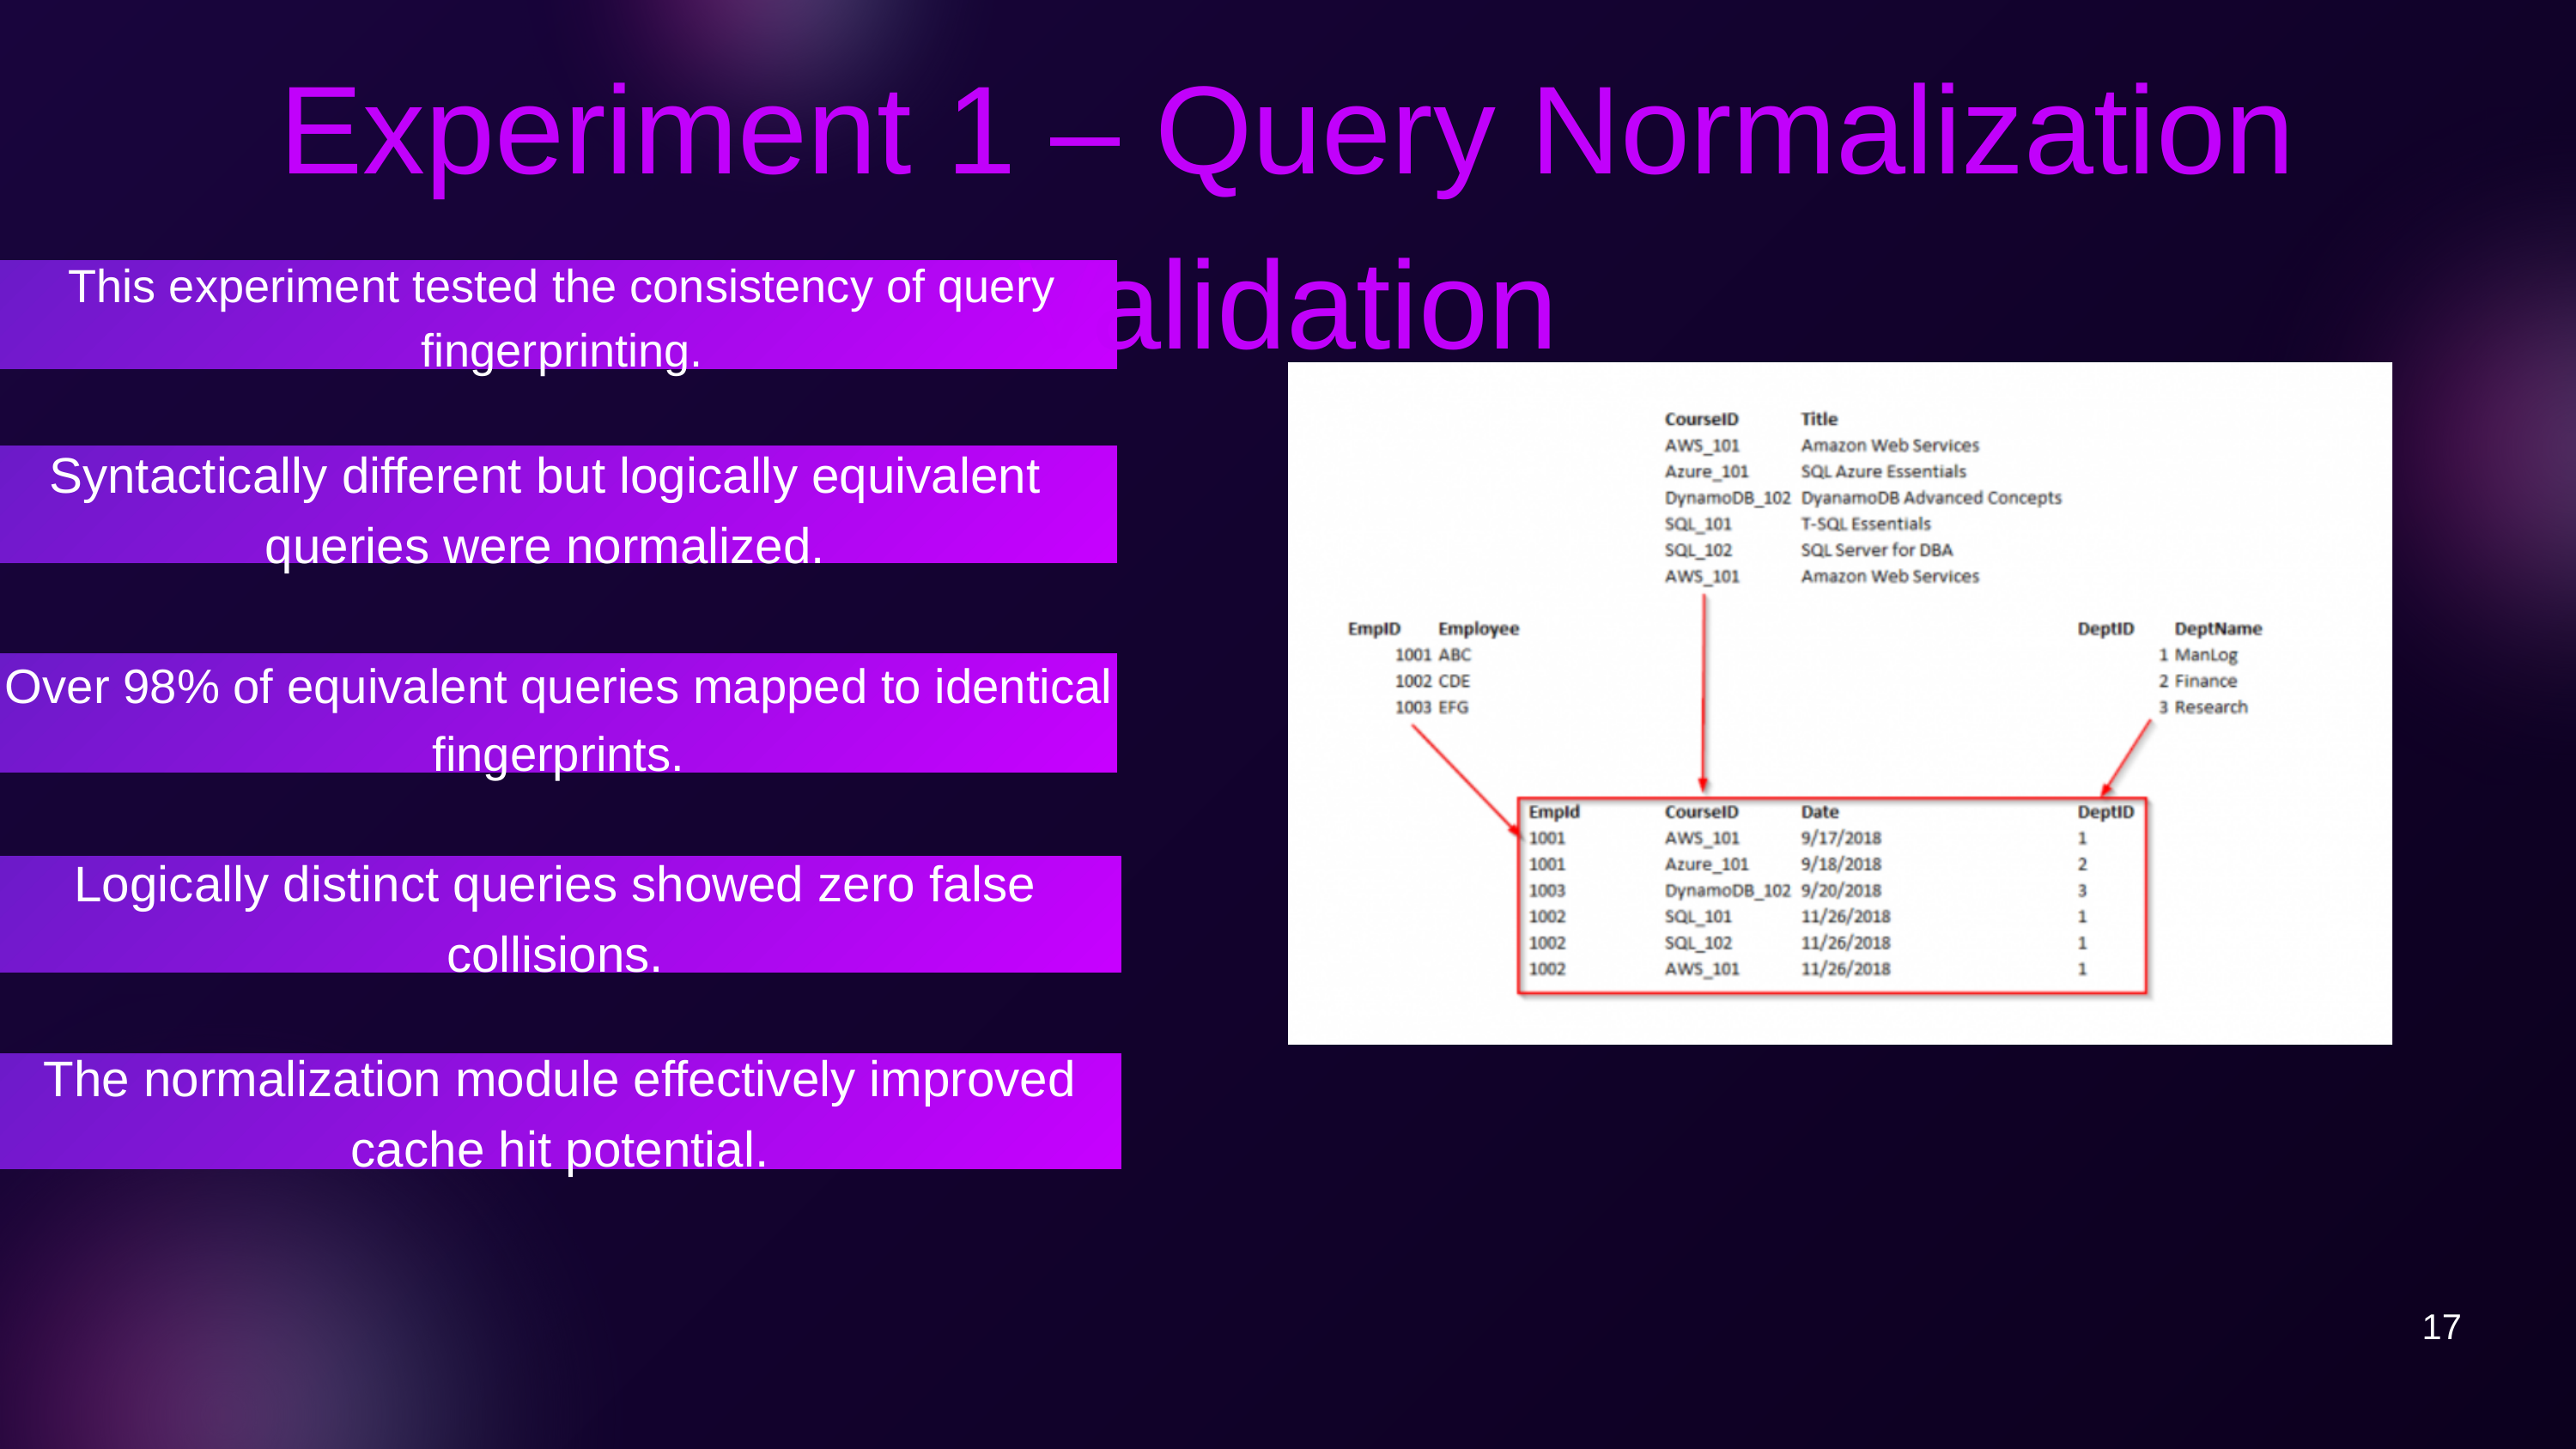

Experiment 1 – Query Normalization Validation

This experiment tested the consistency of query fingerprinting.

Syntactically different but logically equivalent queries were normalized.

Over 98% of equivalent queries mapped to identical fingerprints.

Logically distinct queries showed zero false collisions.

The normalization module effectively improved cache hit potential.

17